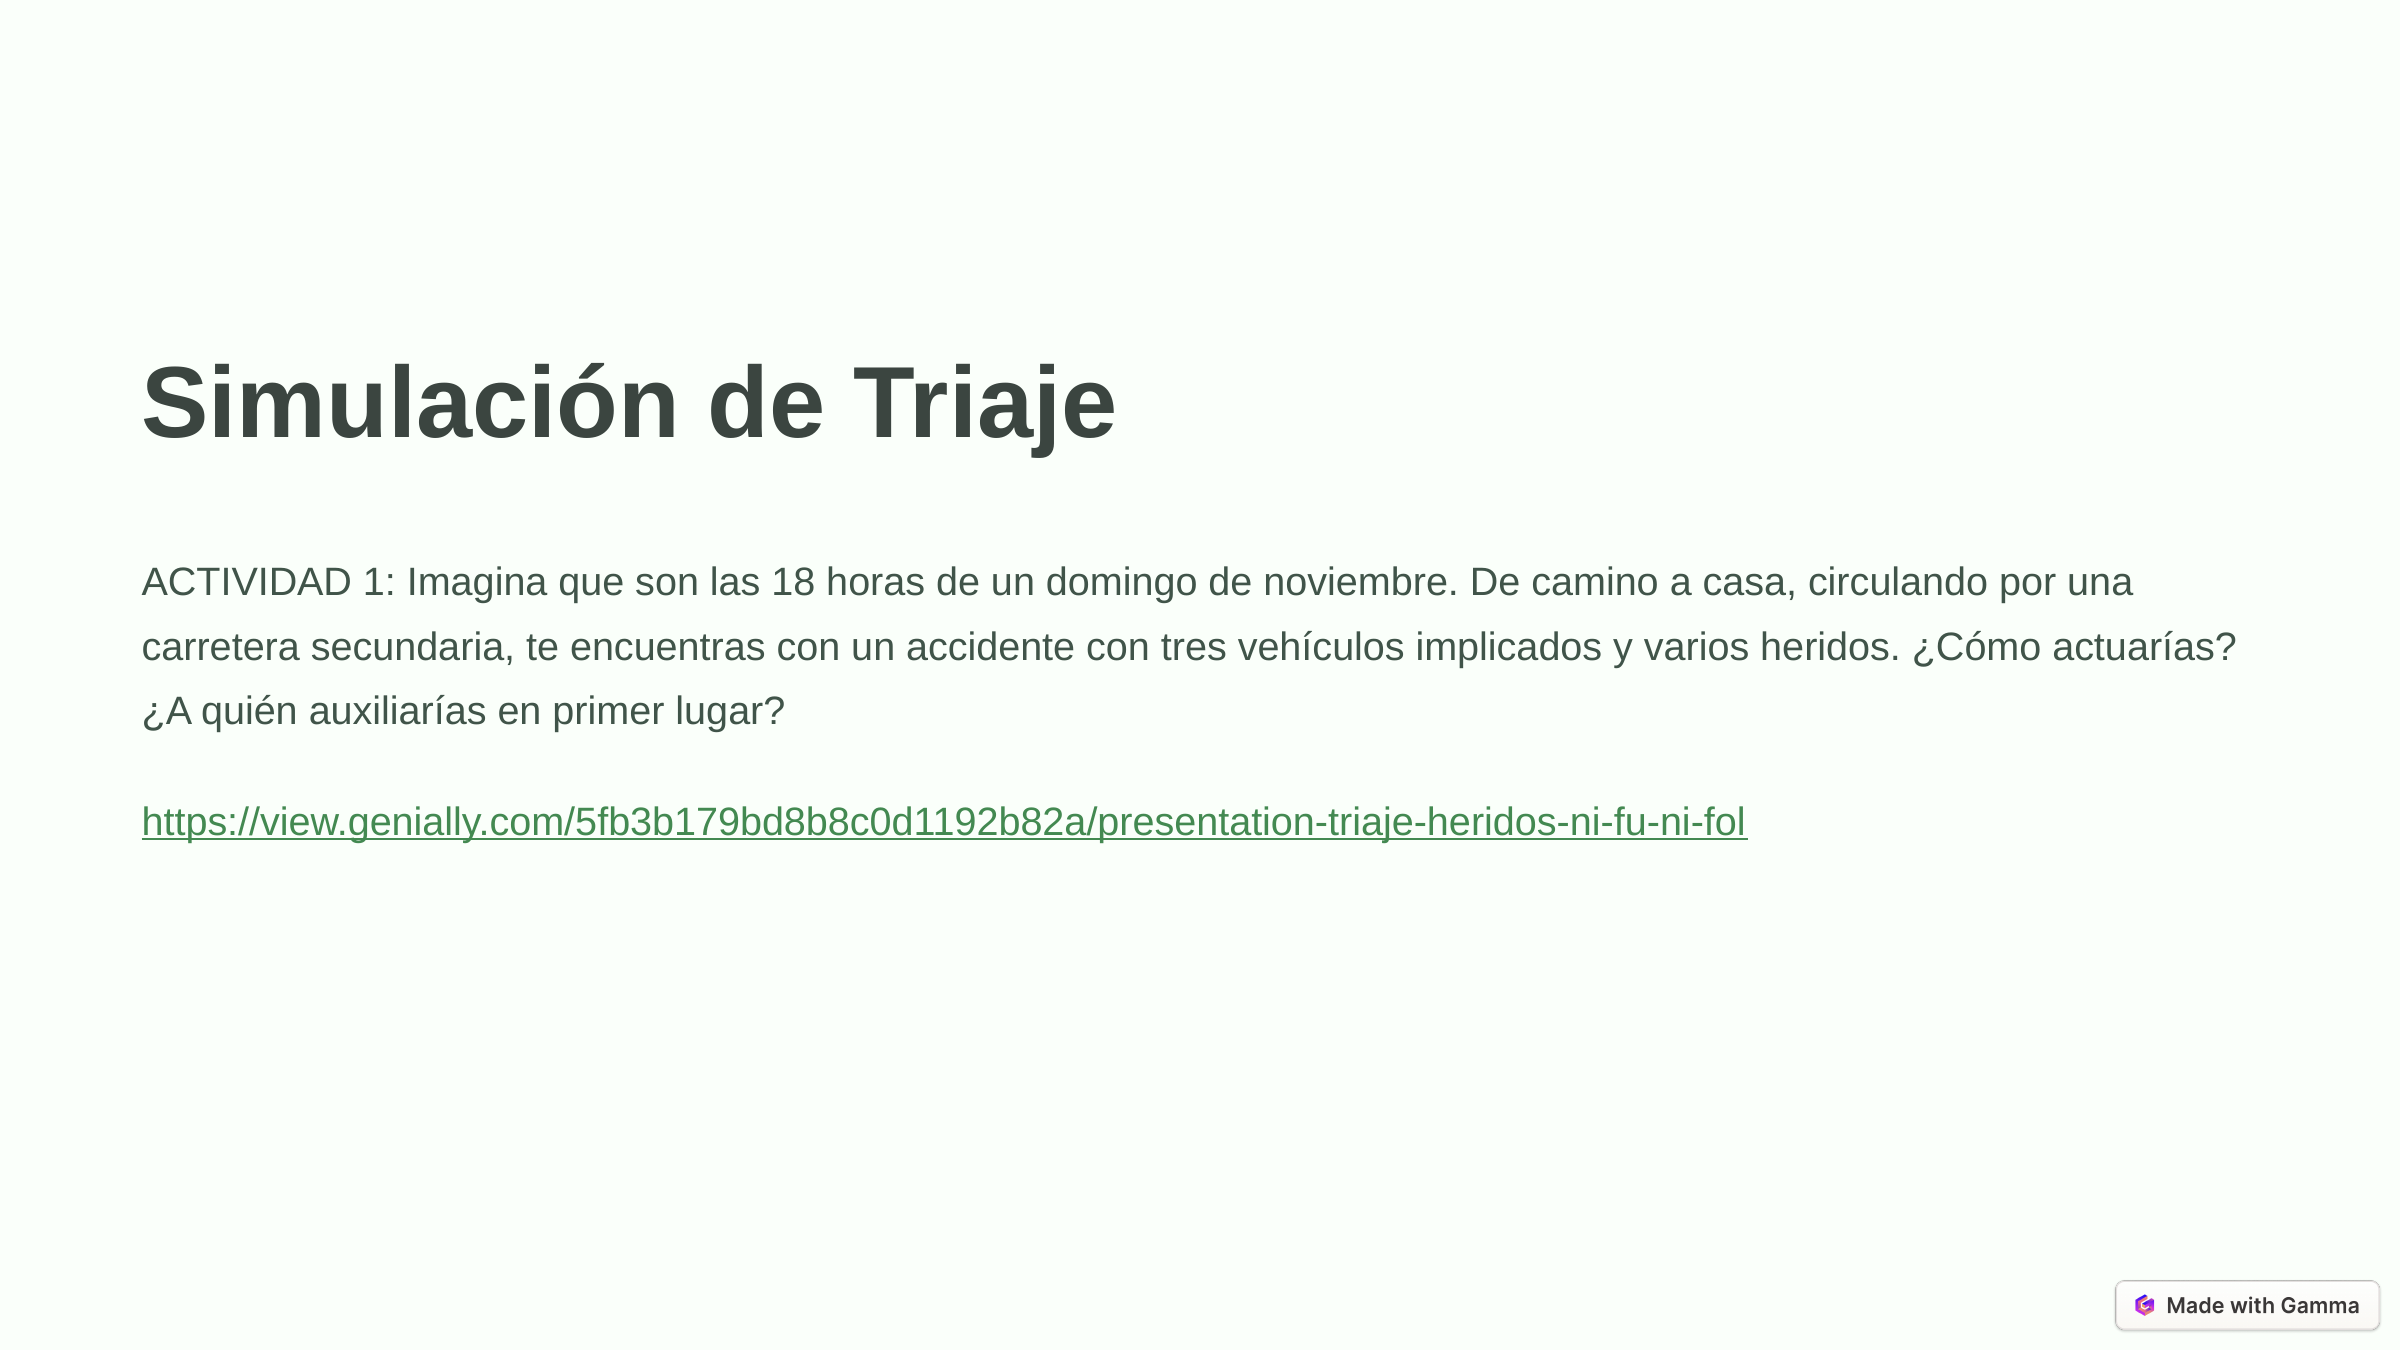

Simulación de Triaje
ACTIVIDAD 1: Imagina que son las 18 horas de un domingo de noviembre. De camino a casa, circulando por una carretera secundaria, te encuentras con un accidente con tres vehículos implicados y varios heridos. ¿Cómo actuarías? ¿A quién auxiliarías en primer lugar?
https://view.genially.com/5fb3b179bd8b8c0d1192b82a/presentation-triaje-heridos-ni-fu-ni-fol